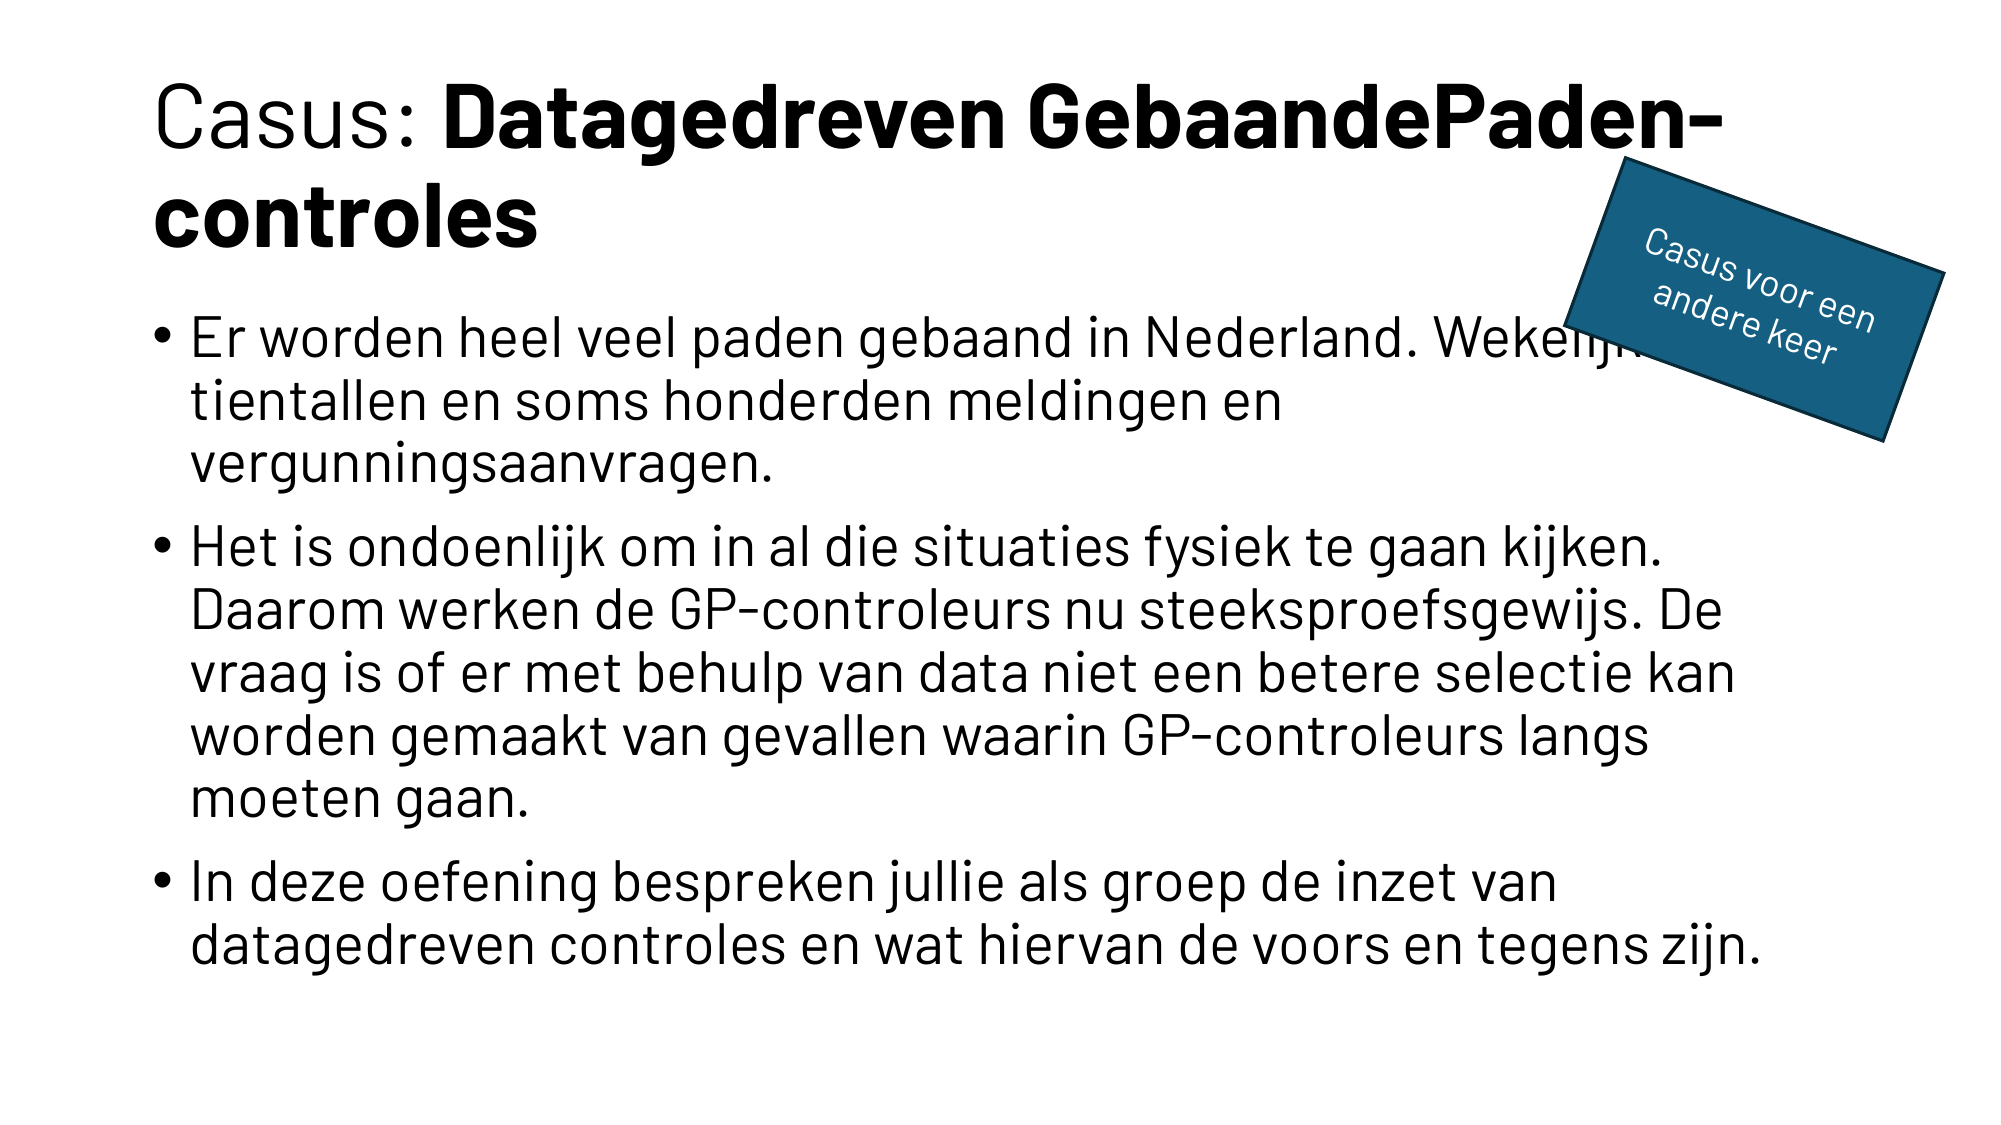

# Casus: Datagedreven GebaandePaden-controles
Casus voor een andere keer
Er worden heel veel paden gebaand in Nederland. Wekelijks zijn er tientallen en soms honderden meldingen en vergunningsaanvragen.
Het is ondoenlijk om in al die situaties fysiek te gaan kijken. Daarom werken de GP-controleurs nu steeksproefsgewijs. De vraag is of er met behulp van data niet een betere selectie kan worden gemaakt van gevallen waarin GP-controleurs langs moeten gaan.
In deze oefening bespreken jullie als groep de inzet van datagedreven controles en wat hiervan de voors en tegens zijn.